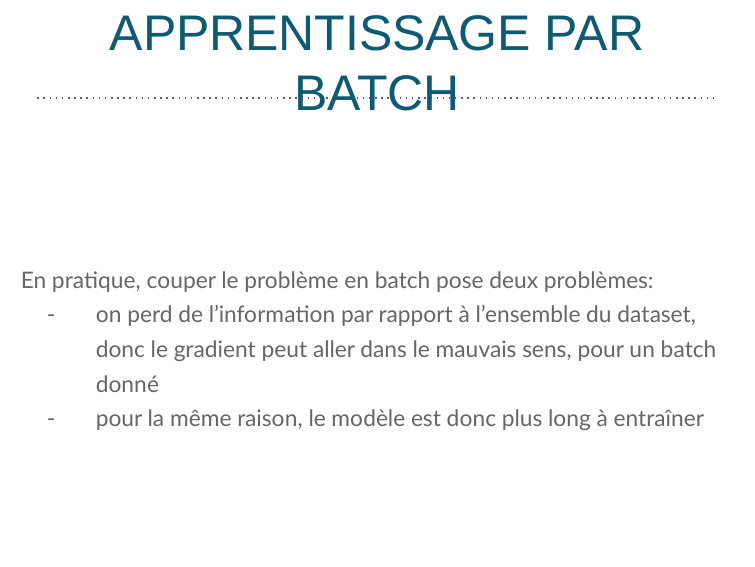

# APPRENTISSAGE PAR BATCH
En pratique, couper le problème en batch pose deux problèmes:
on perd de l’information par rapport à l’ensemble du dataset, donc le gradient peut aller dans le mauvais sens, pour un batch donné
pour la même raison, le modèle est donc plus long à entraîner